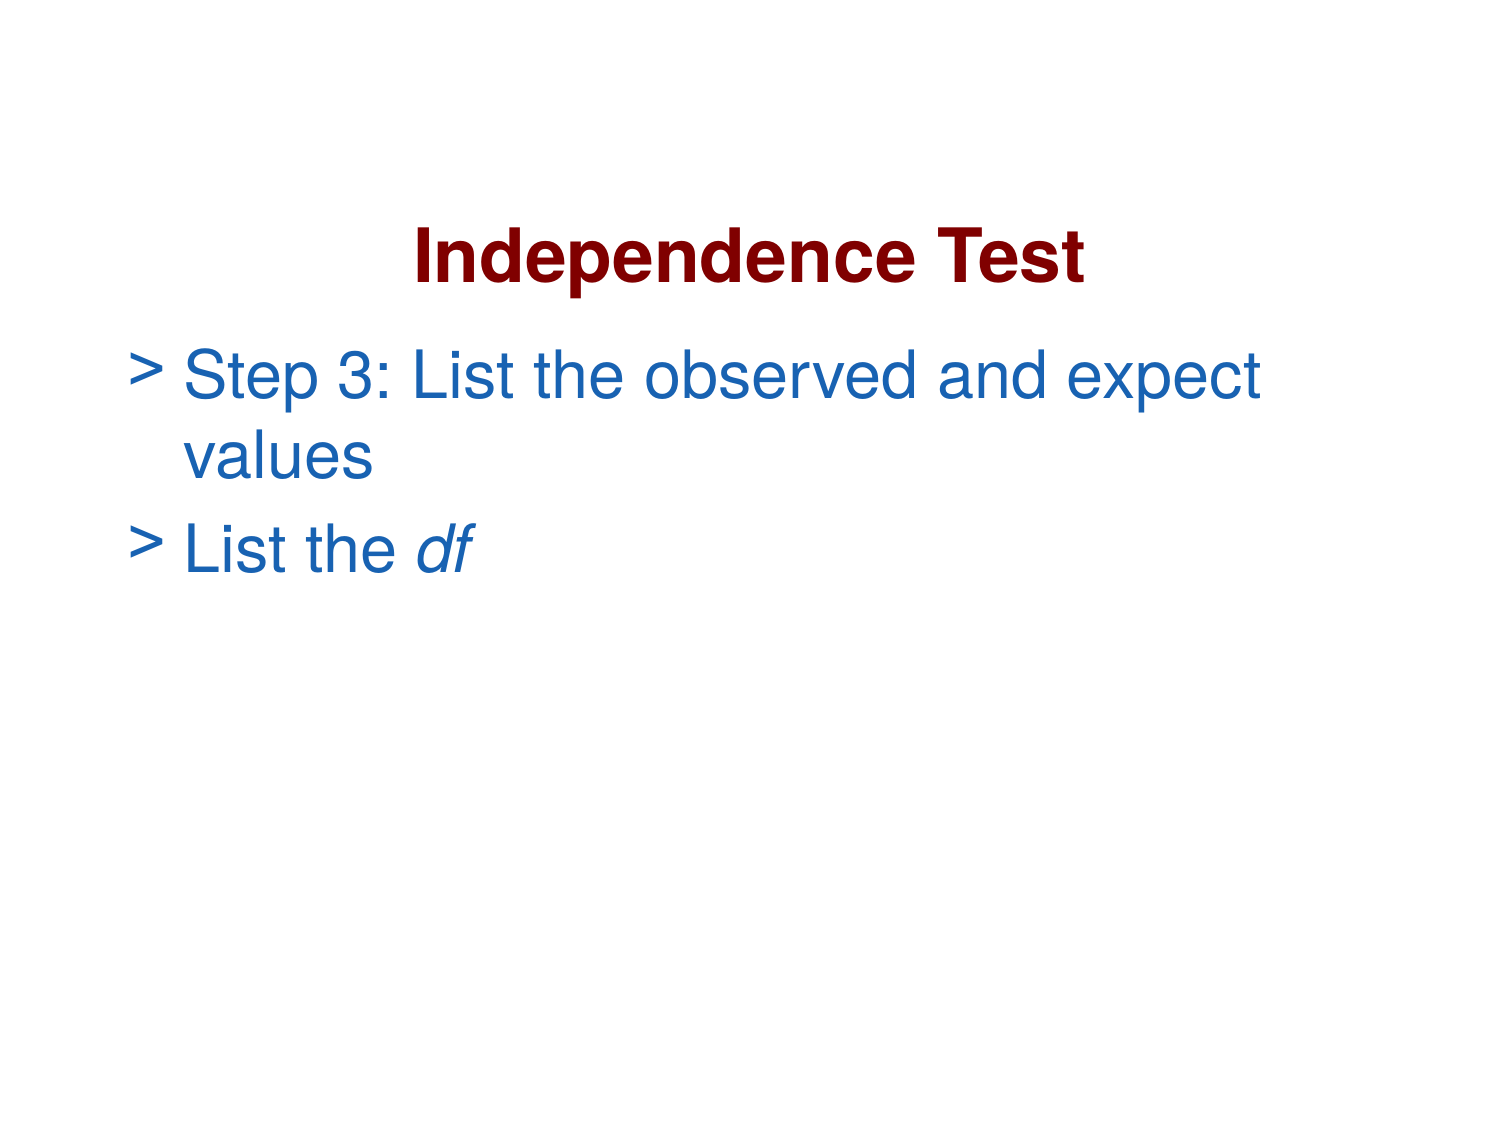

# Independence Test
Step 3: List the observed and expect values
List the df